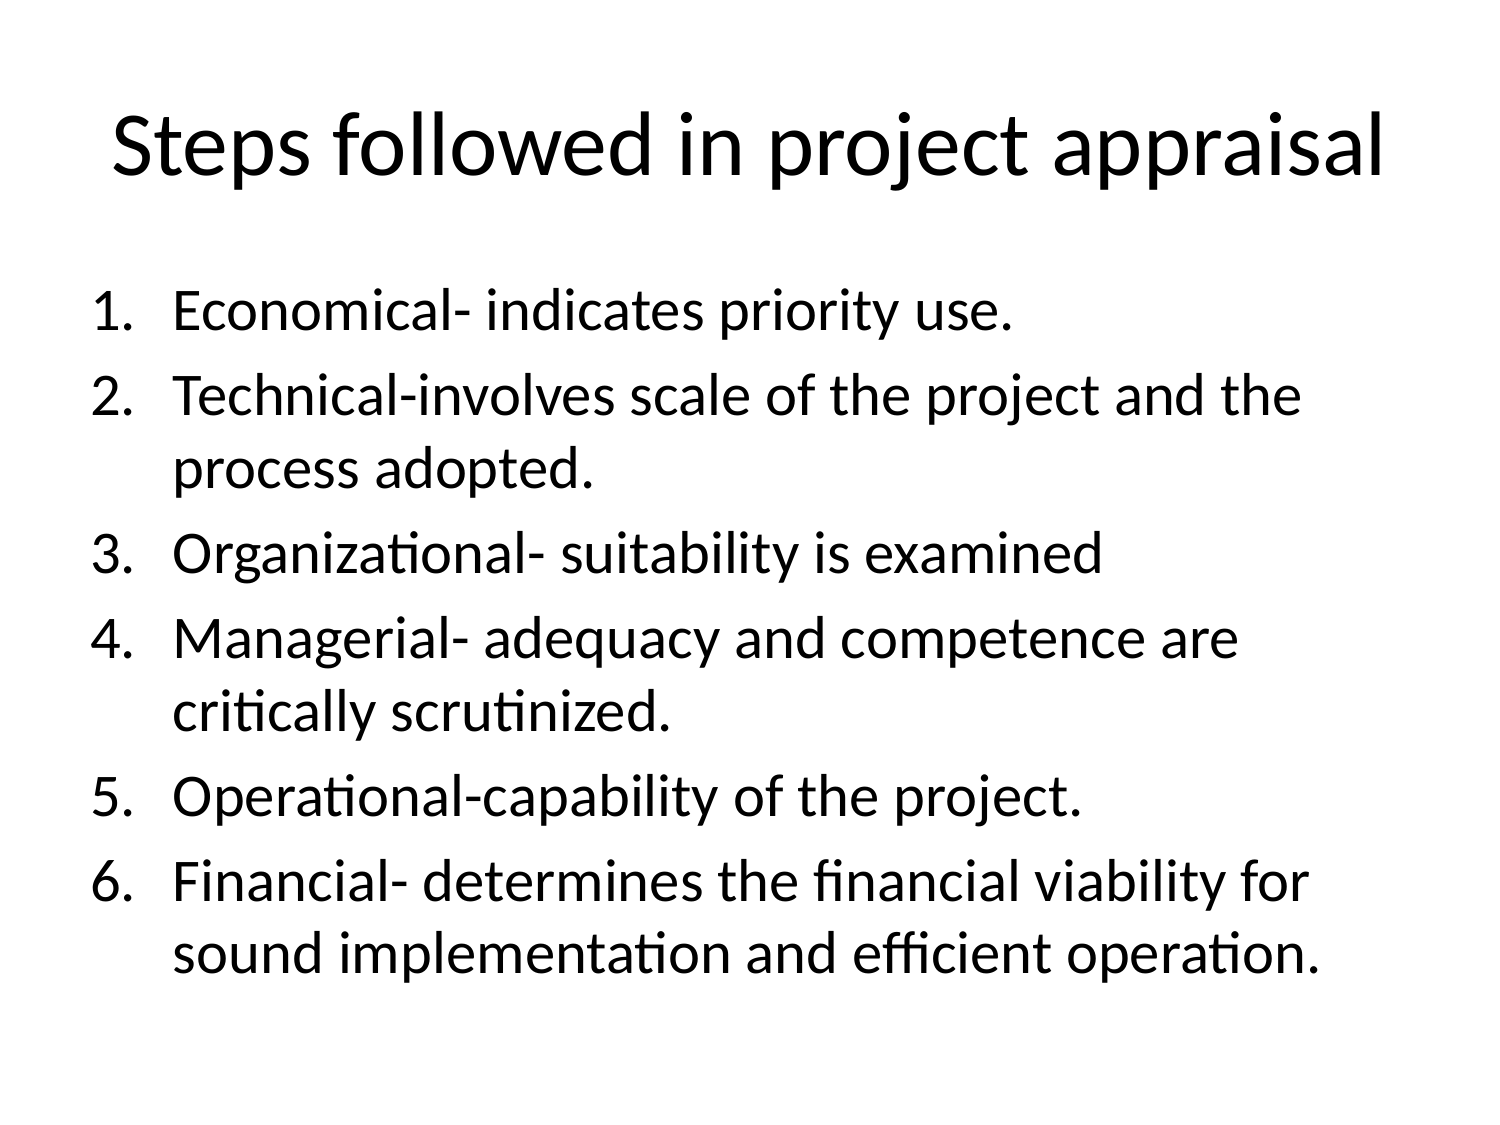

# Steps followed in project appraisal
Economical- indicates priority use.
Technical-involves scale of the project and the process adopted.
Organizational- suitability is examined
Managerial- adequacy and competence are critically scrutinized.
Operational-capability of the project.
Financial- determines the financial viability for sound implementation and efficient operation.